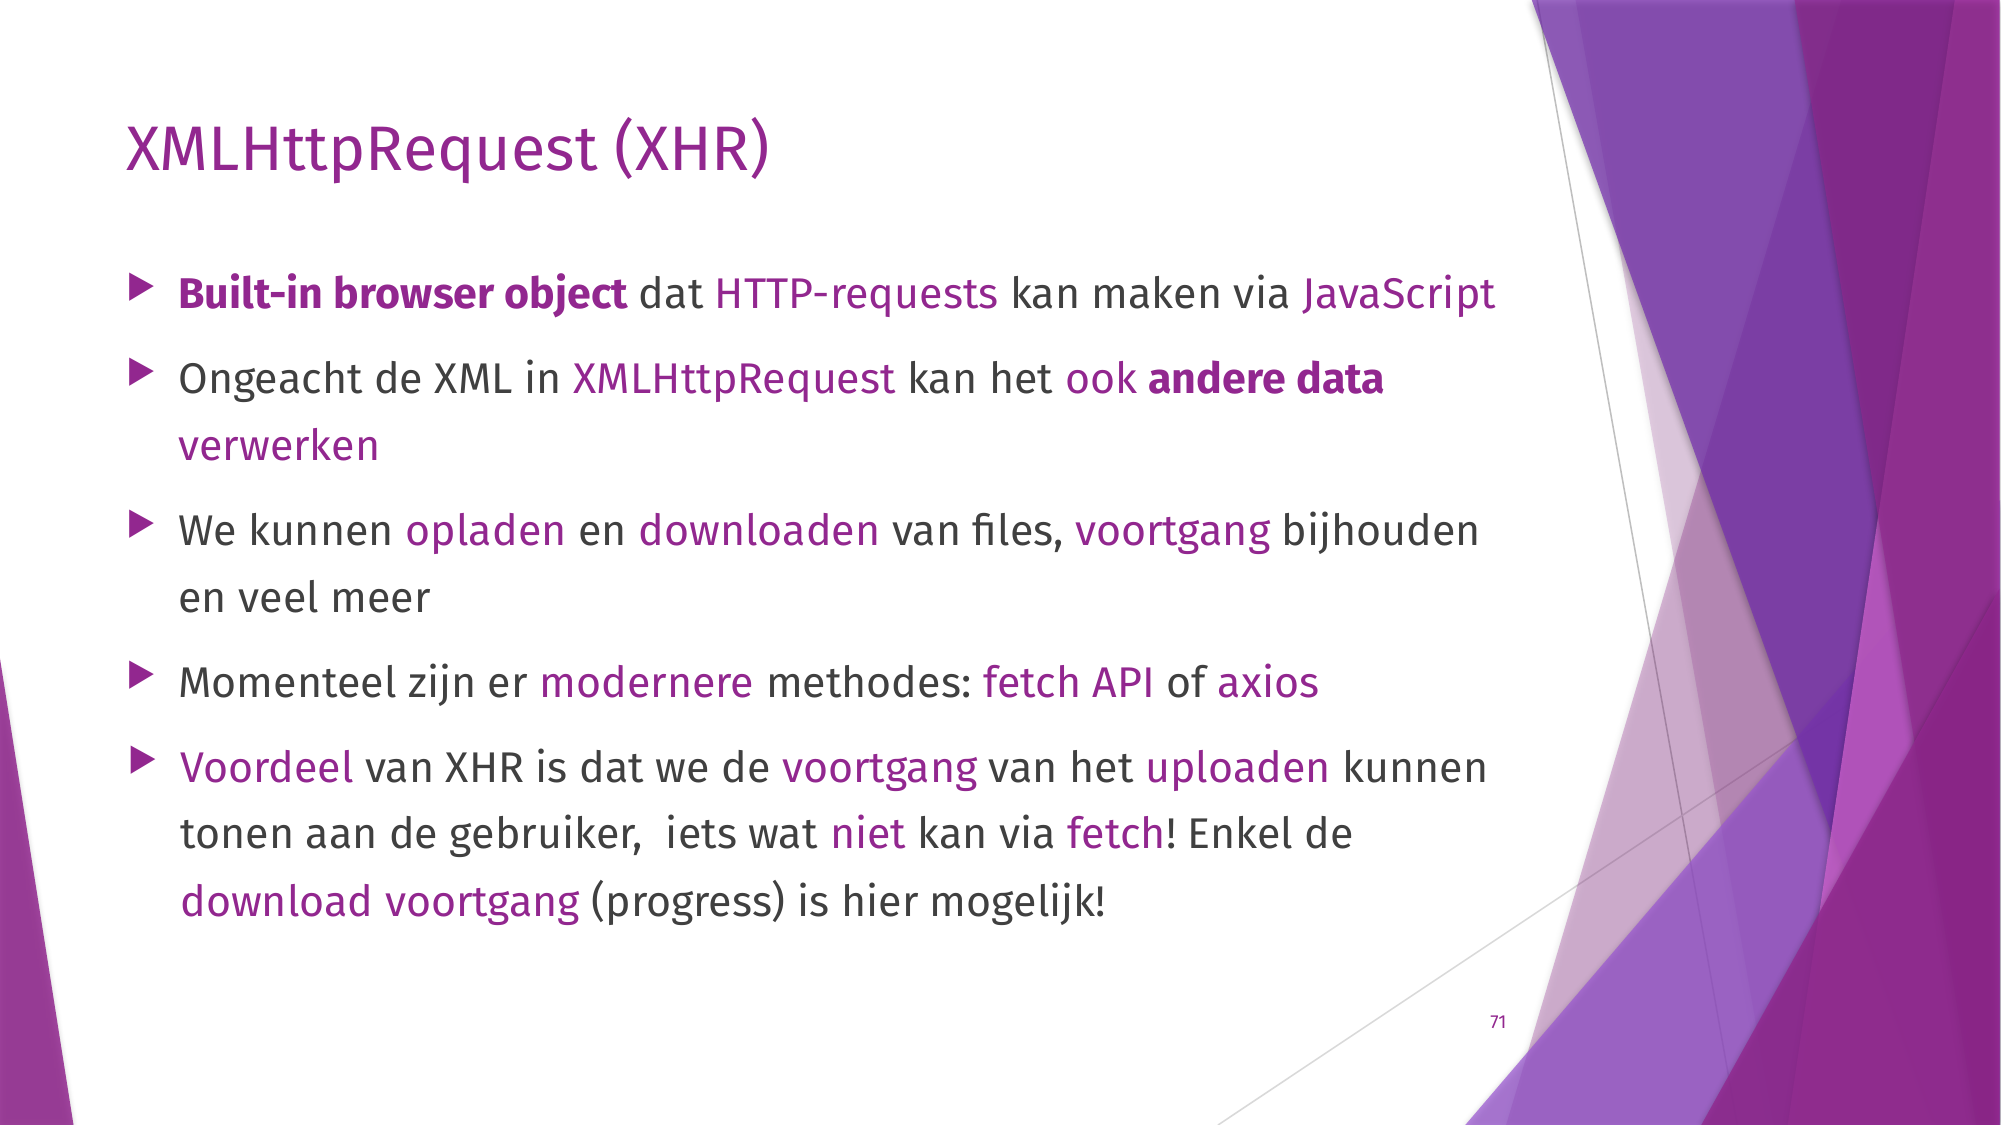

# XMLHttpRequest (XHR)
Built-in browser object dat HTTP-requests kan maken via JavaScript
Ongeacht de XML in XMLHttpRequest kan het ook andere data verwerken
We kunnen opladen en downloaden van files, voortgang bijhouden en veel meer
Momenteel zijn er modernere methodes: fetch API of axios
Voordeel van XHR is dat we de voortgang van het uploaden kunnen tonen aan de gebruiker,  iets wat niet kan via fetch! Enkel de download voortgang (progress) is hier mogelijk!
71